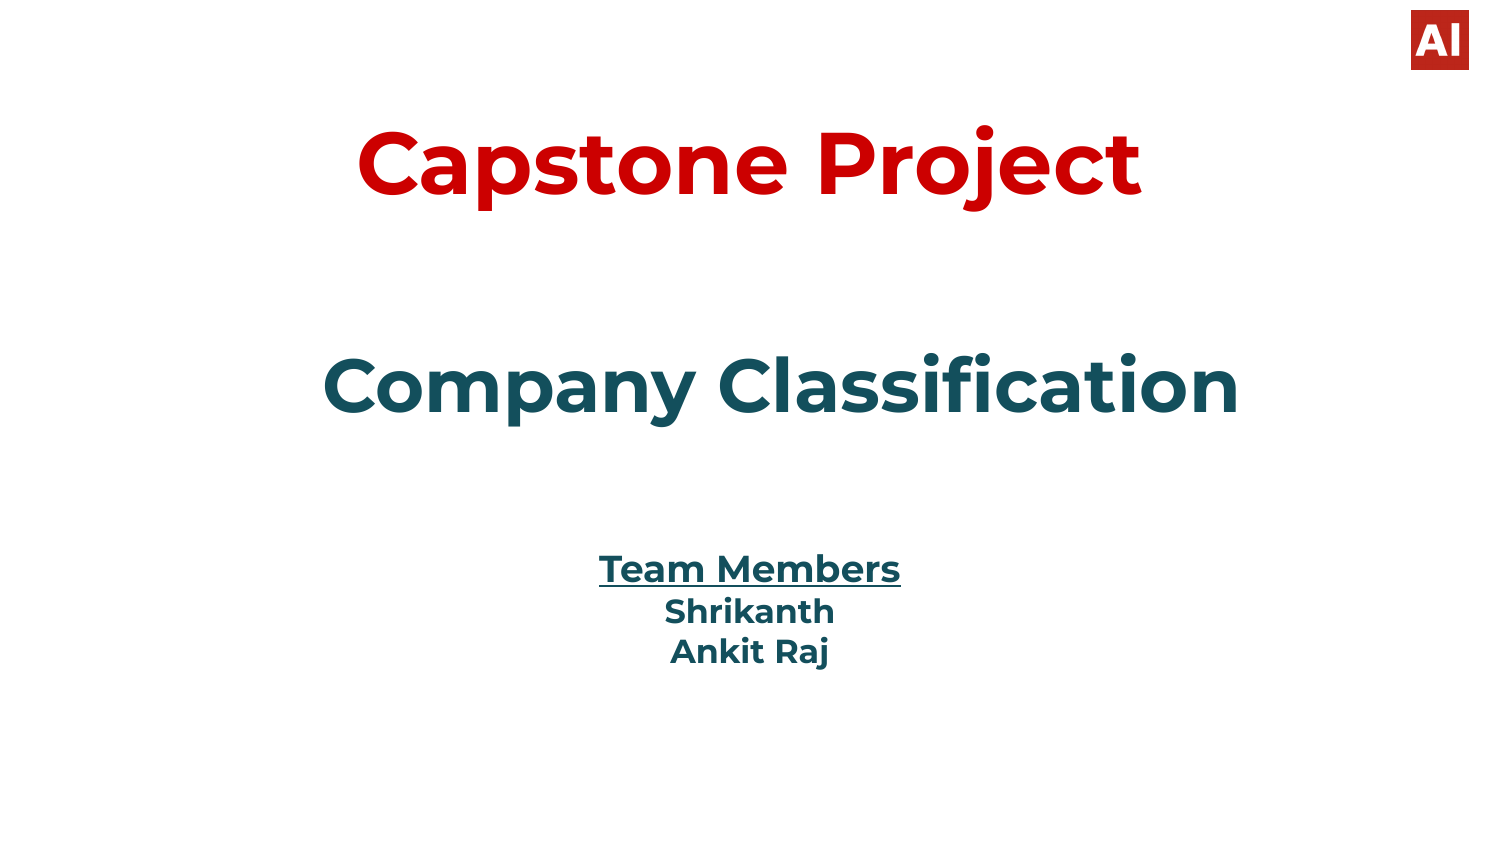

Capstone Project
 Company Classification
# Team Members
Shrikanth
Ankit Raj